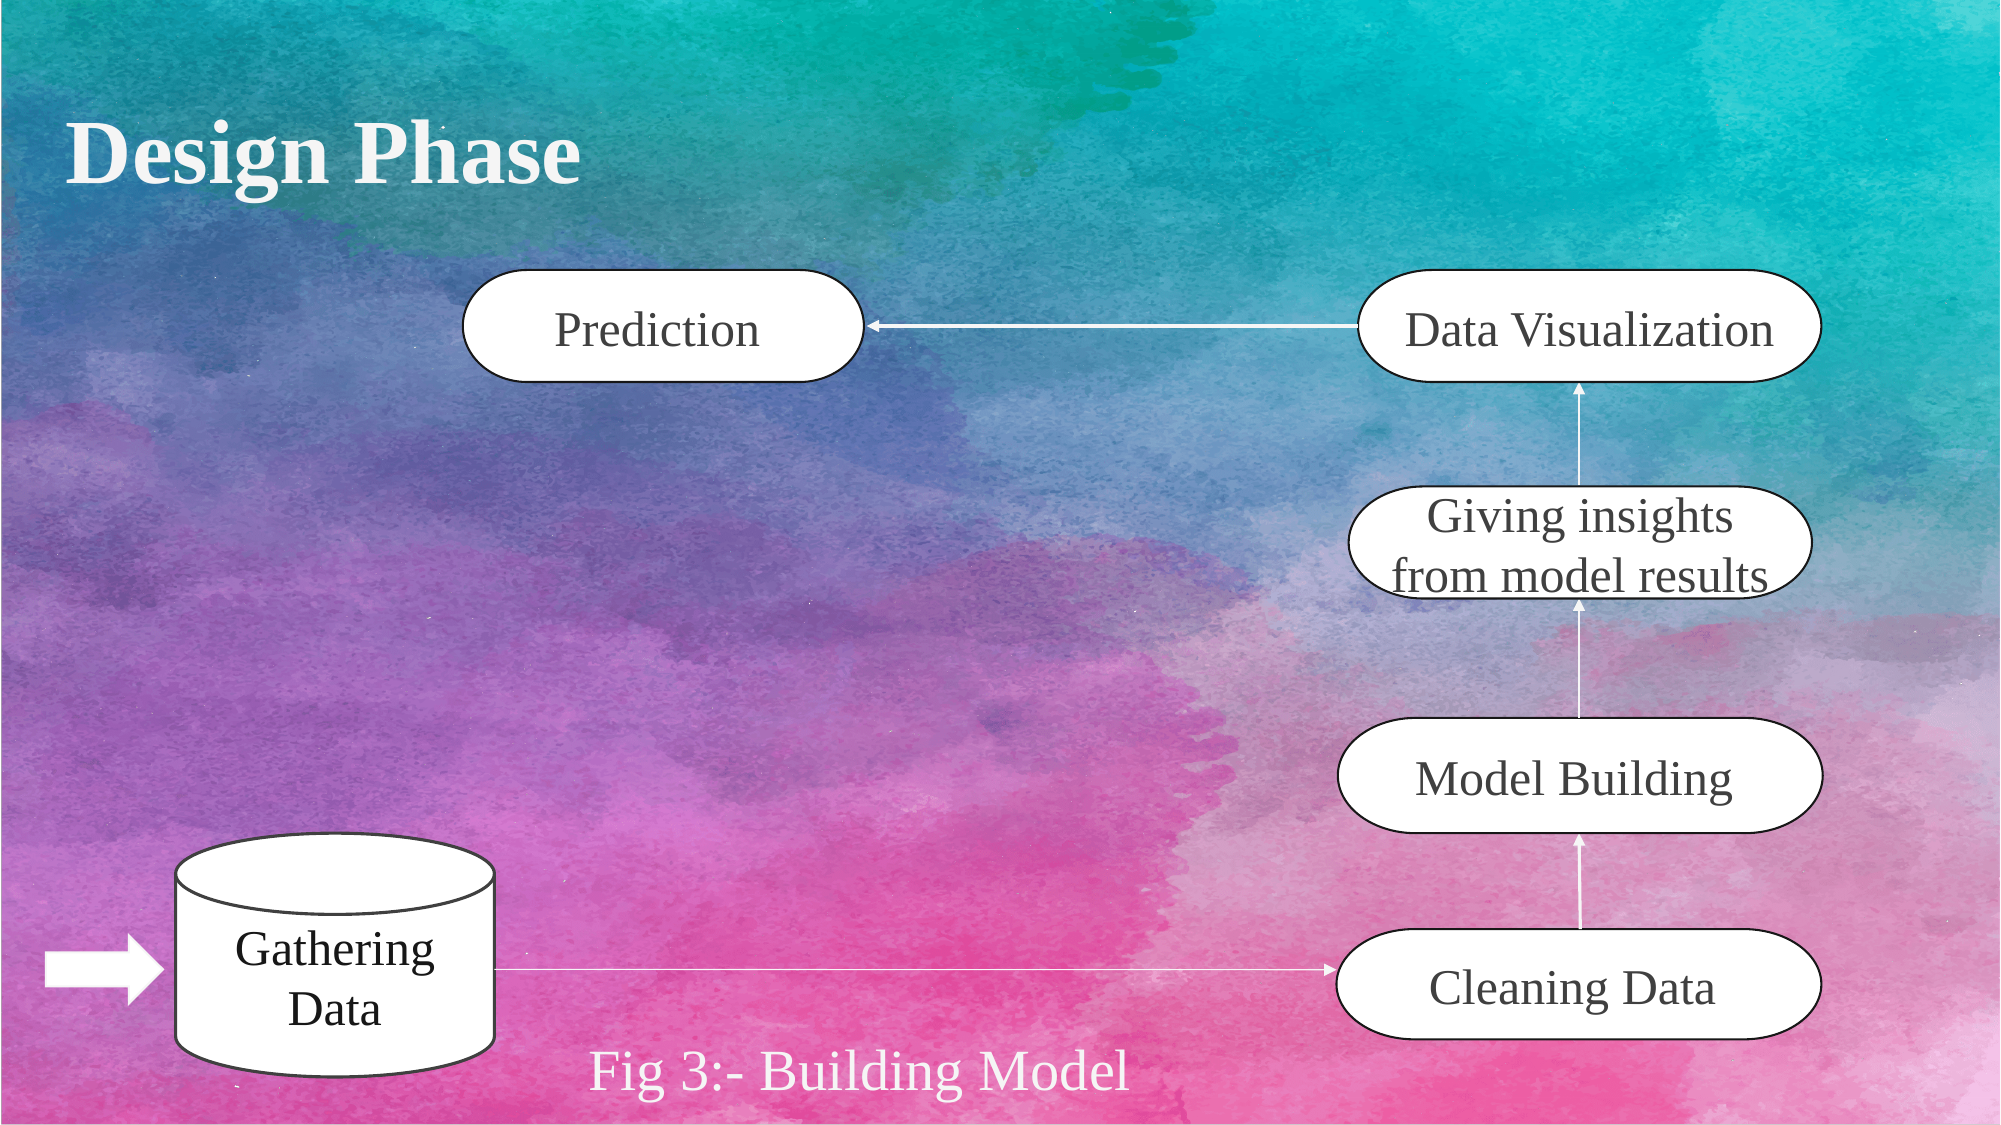

Design Phase
Prediction
Data Visualization
Giving insights from model results
Model Building
Gathering Data
Cleaning Data

Fig 3:- Building Model